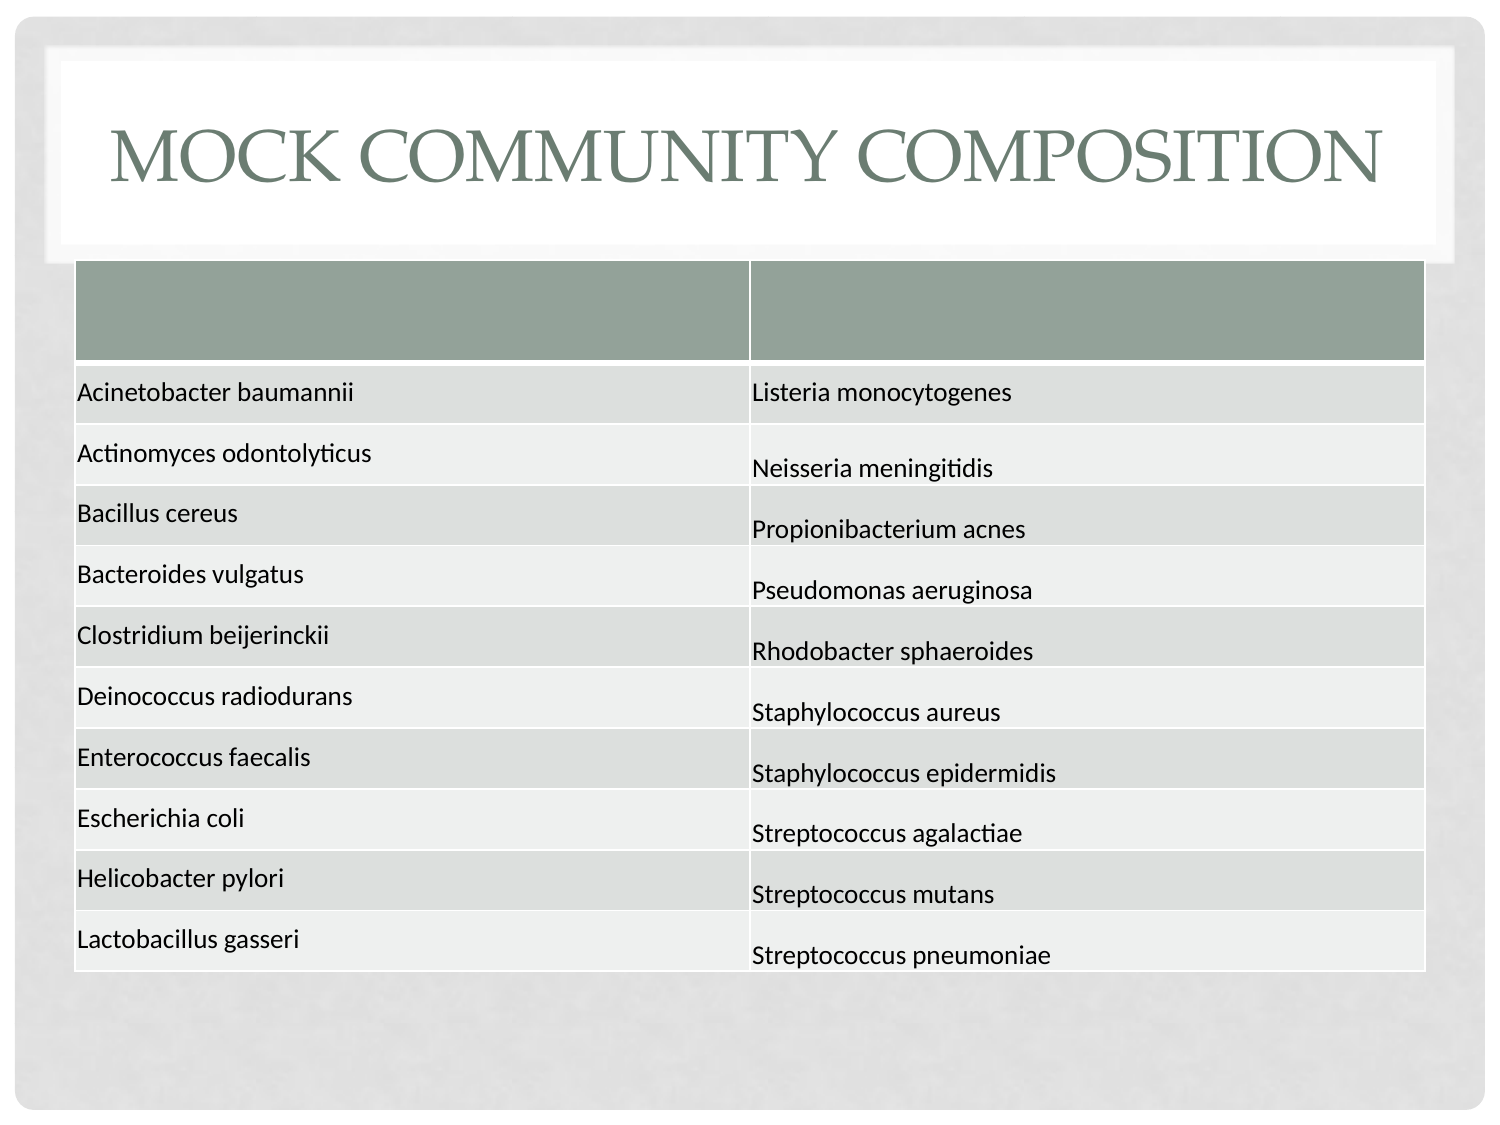

# Mock Community Composition
|  |  |
| --- | --- |
| Acinetobacter baumannii | Listeria monocytogenes |
| Actinomyces odontolyticus | Neisseria meningitidis |
| Bacillus cereus | Propionibacterium acnes |
| Bacteroides vulgatus | Pseudomonas aeruginosa |
| Clostridium beijerinckii | Rhodobacter sphaeroides |
| Deinococcus radiodurans | Staphylococcus aureus |
| Enterococcus faecalis | Staphylococcus epidermidis |
| Escherichia coli | Streptococcus agalactiae |
| Helicobacter pylori | Streptococcus mutans |
| Lactobacillus gasseri | Streptococcus pneumoniae |